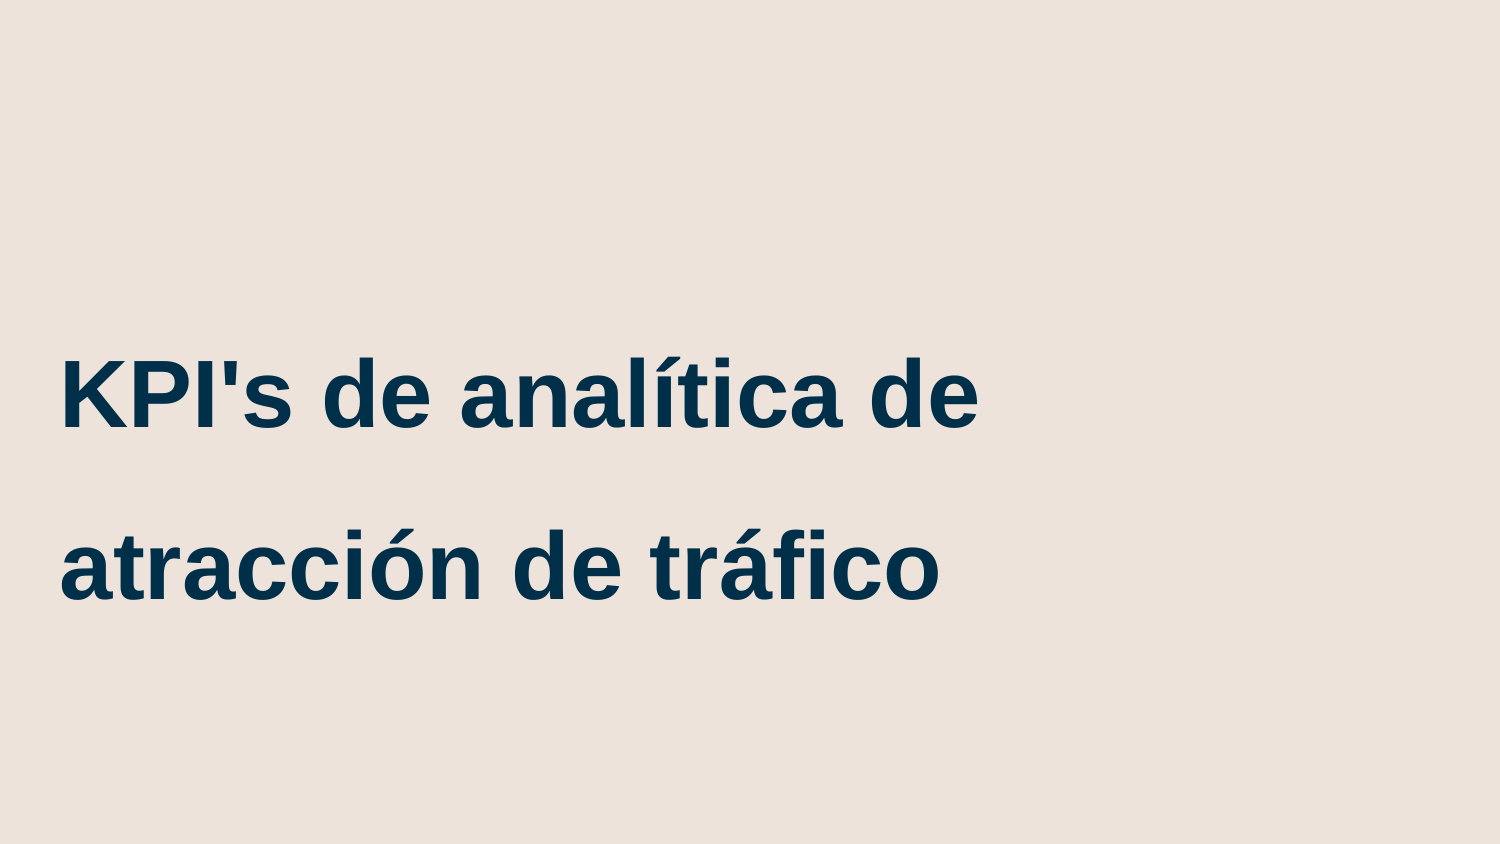

# KPI's de analítica de atracción de tráfico